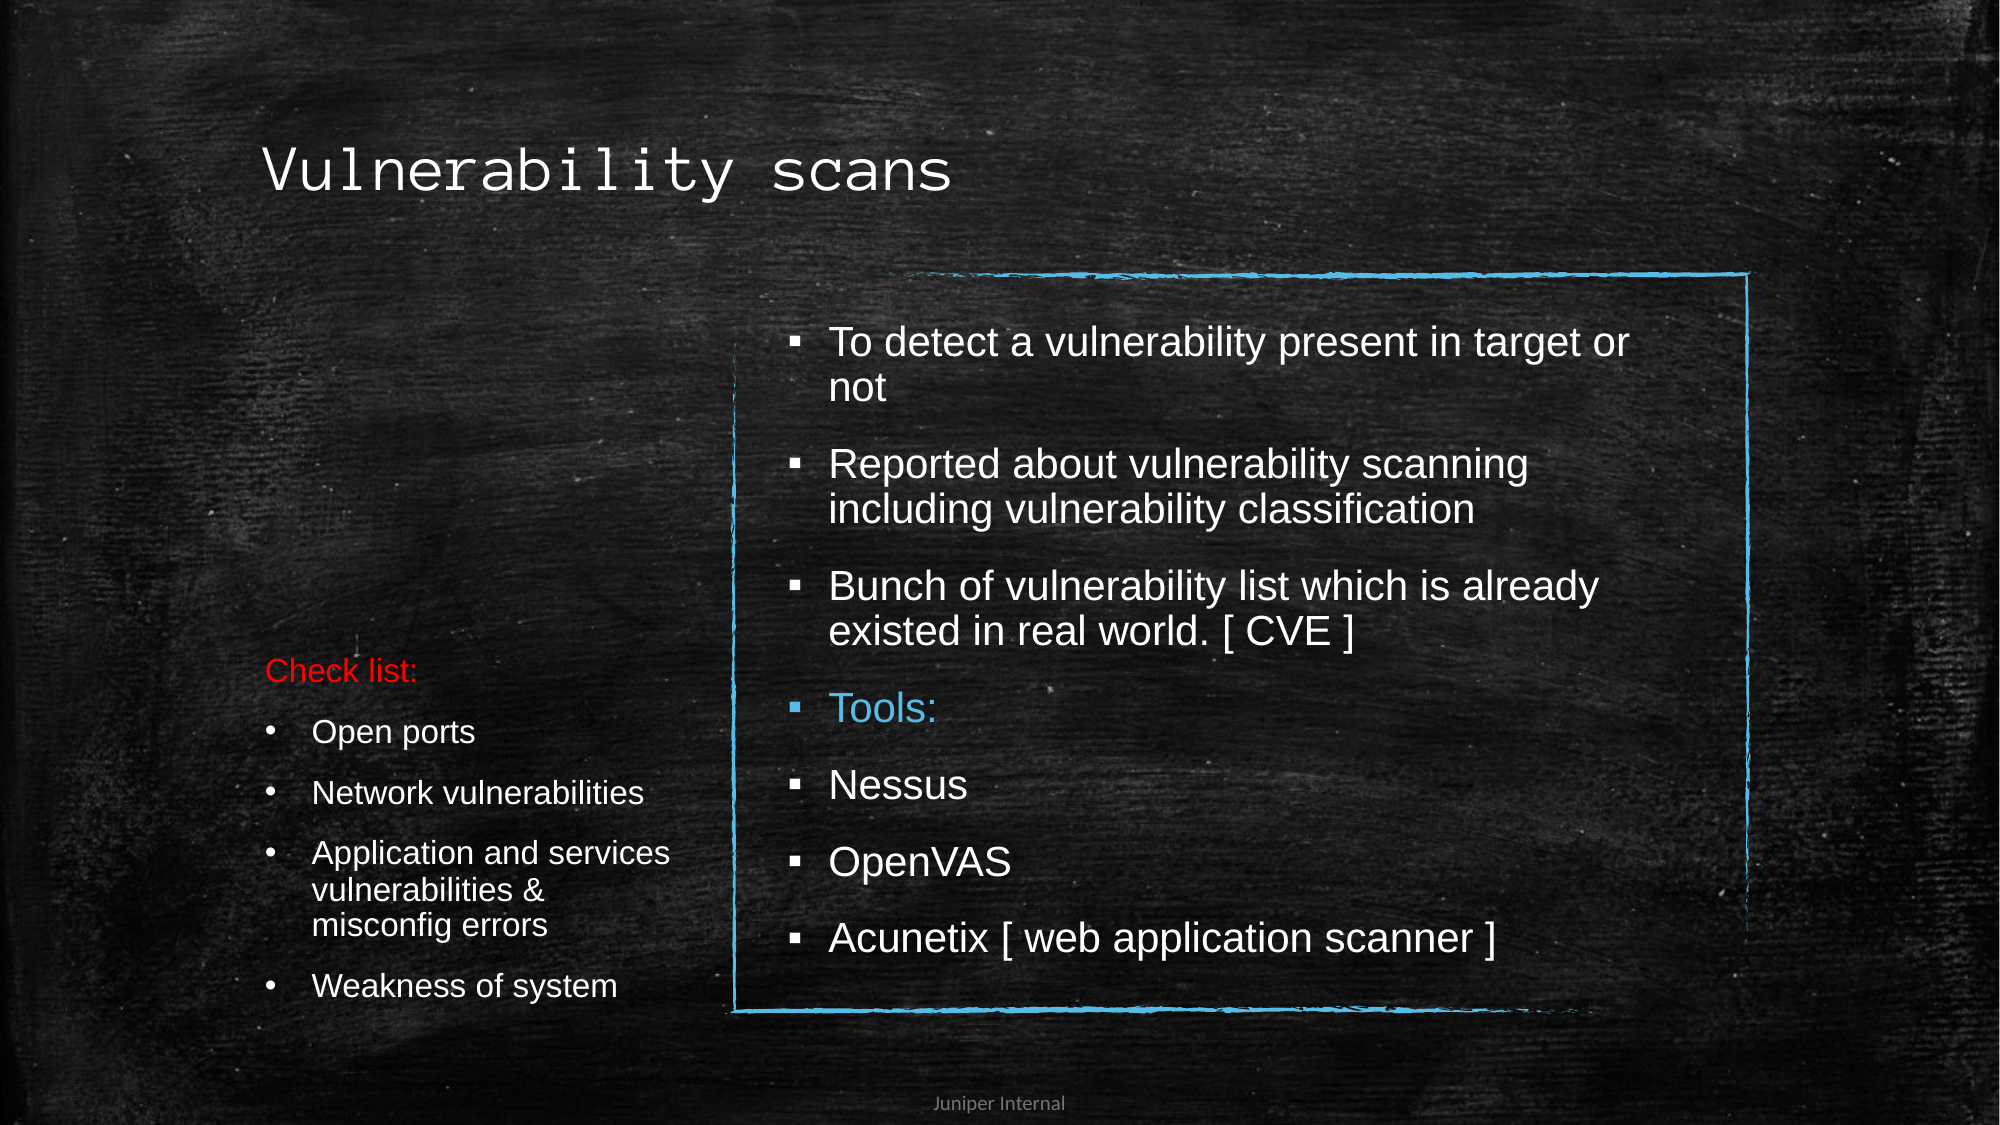

# Vulnerability scans
To detect a vulnerability present in target or not
Reported about vulnerability scanning including vulnerability classification
Bunch of vulnerability list which is already existed in real world. [ CVE ]
Tools:
Nessus
OpenVAS
Acunetix [ web application scanner ]
Check list:
Open ports
Network vulnerabilities
Application and services vulnerabilities & misconfig errors
Weakness of system